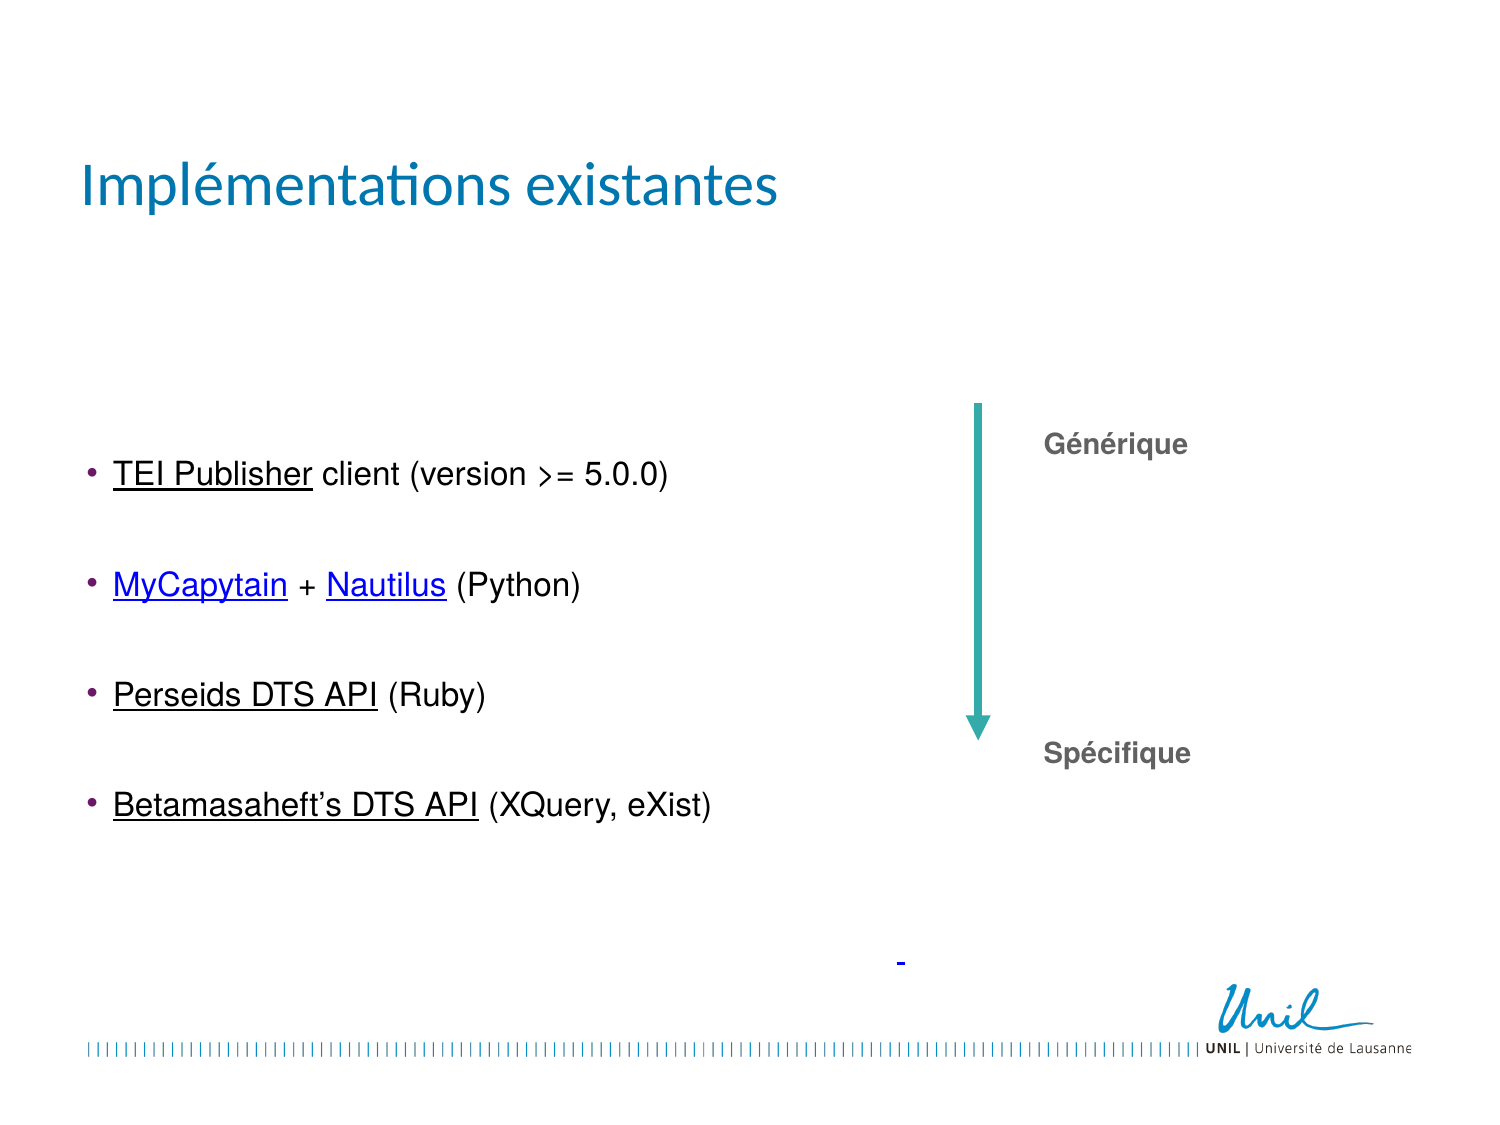

# Implémentations existantes
Générique

Spécifique
TEI Publisher client (version >= 5.0.0)
MyCapytain + Nautilus (Python)
Perseids DTS API (Ruby)
Betamasaheft’s DTS API (XQuery, eXist)

34